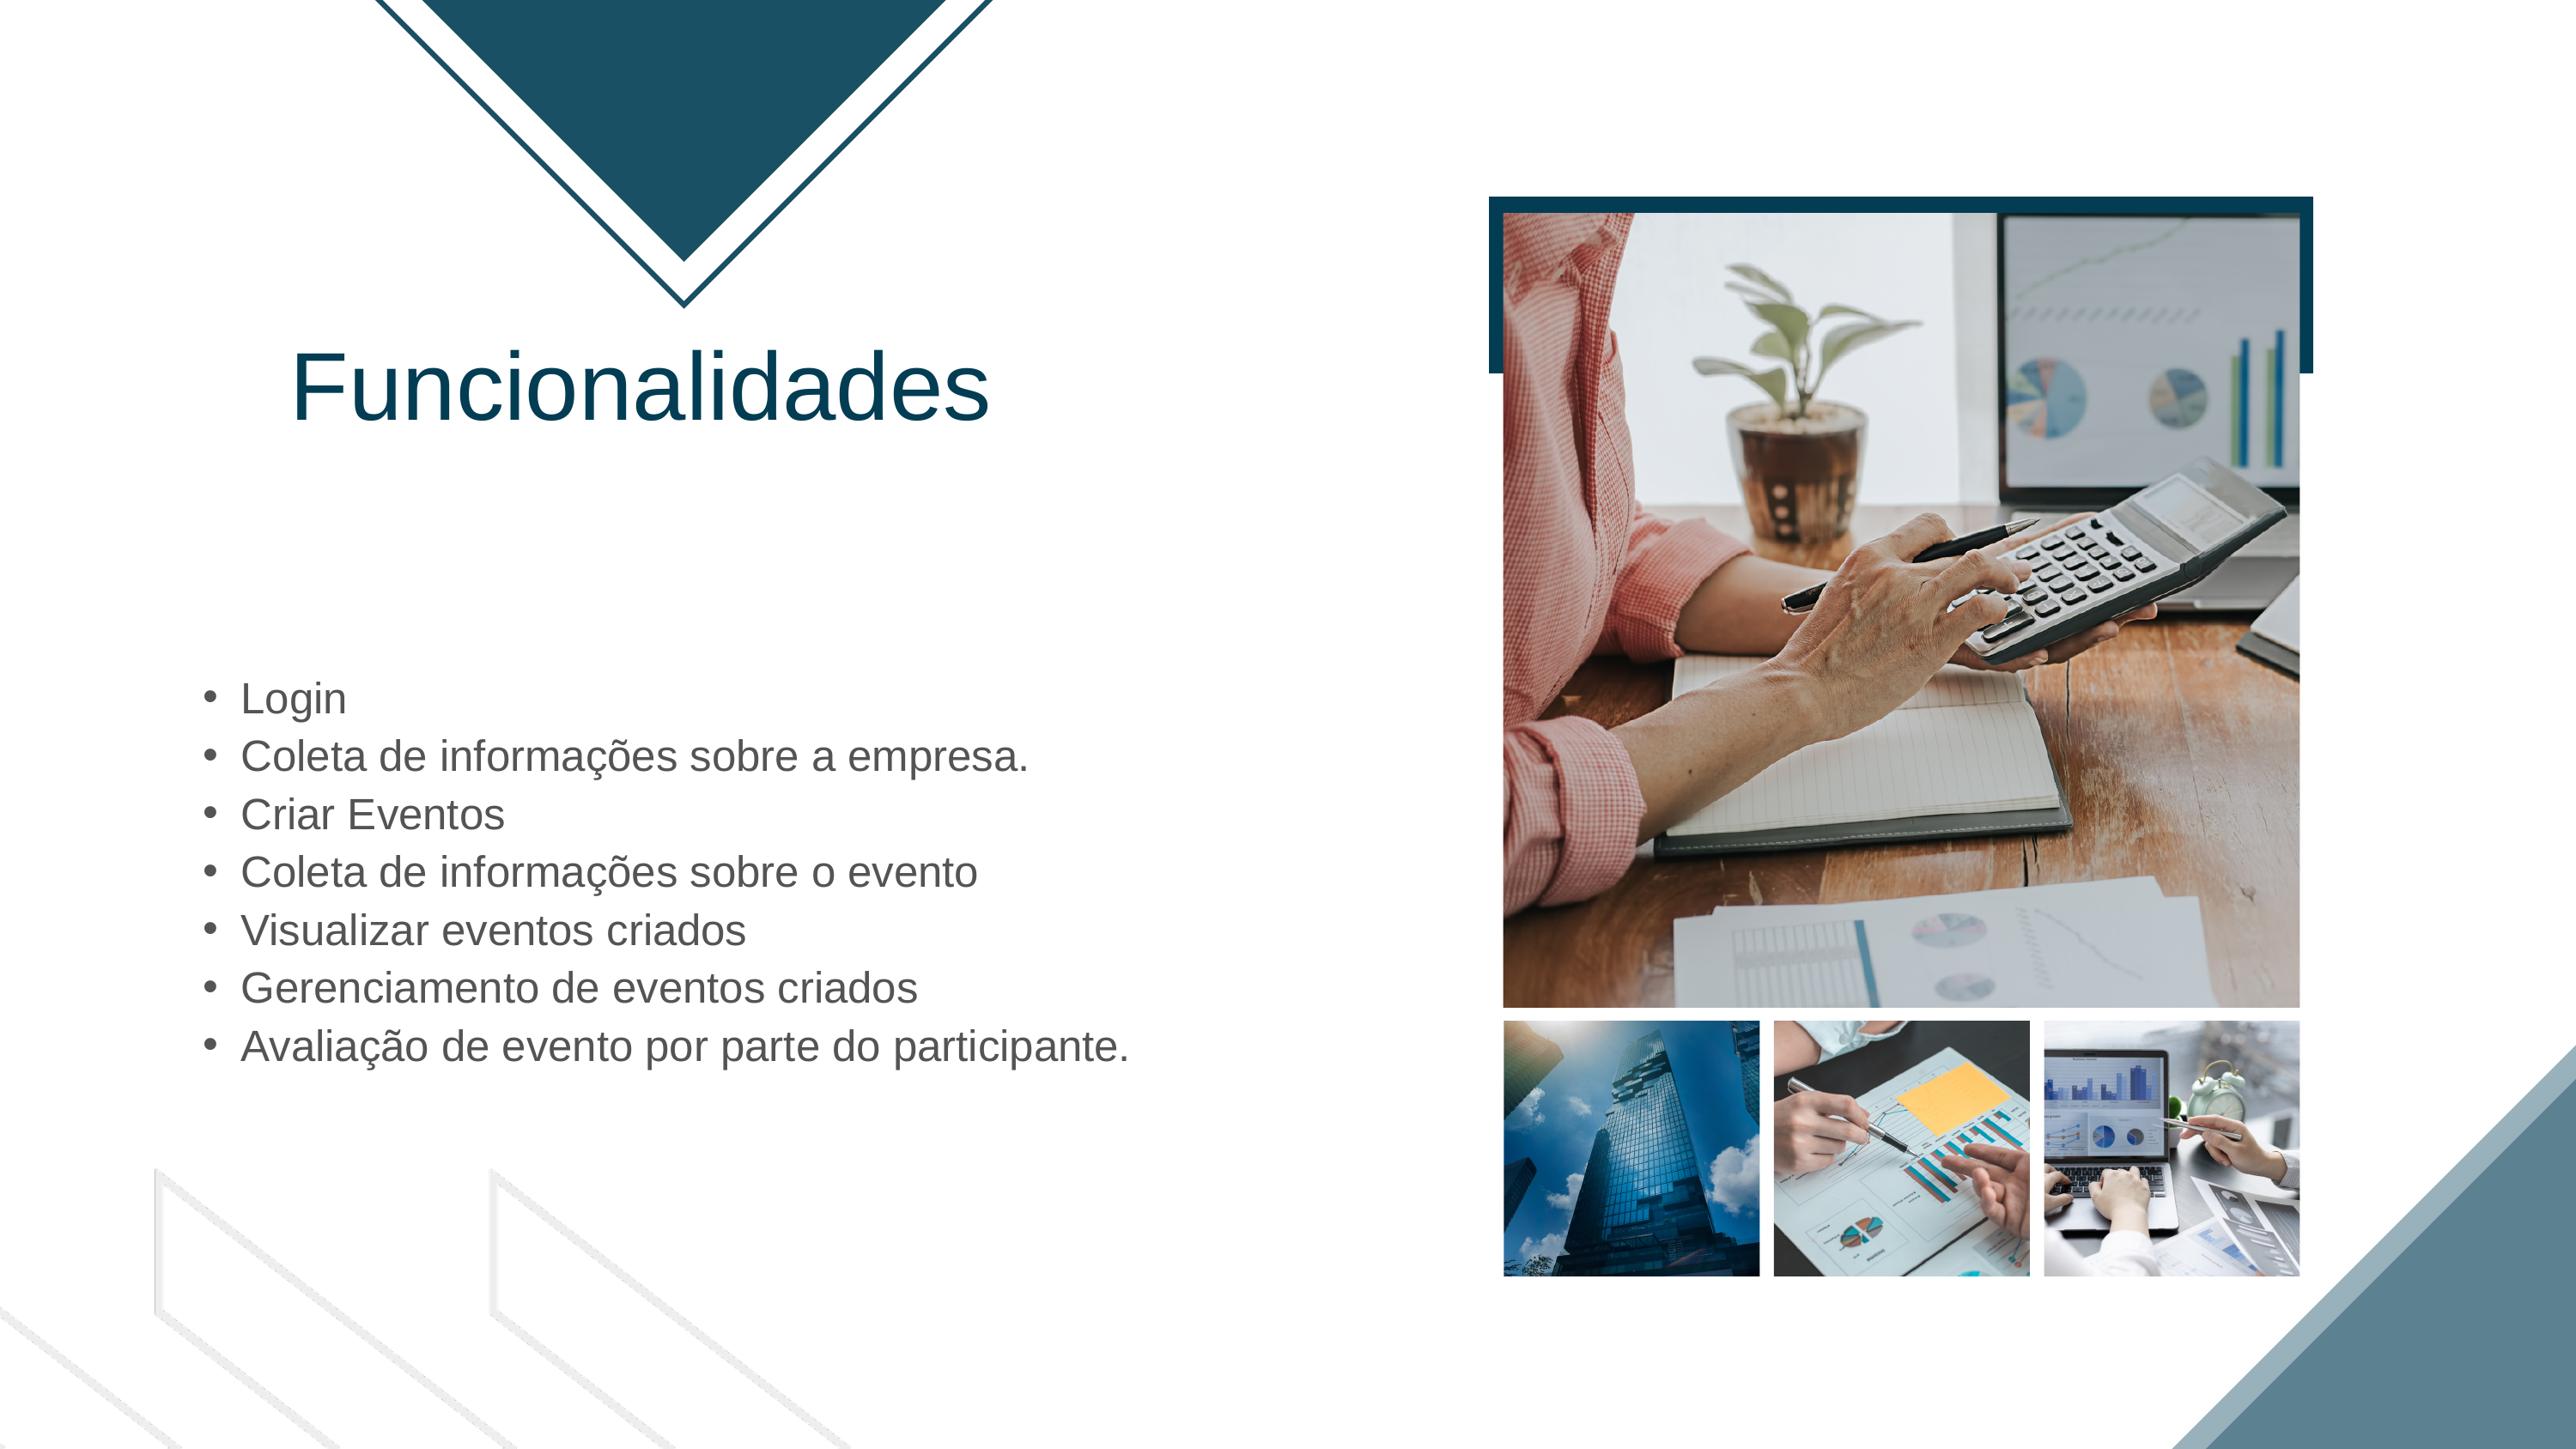

Funcionalidades

Login
Coleta de informações sobre a empresa.
Criar Eventos
Coleta de informações sobre o evento
Visualizar eventos criados
Gerenciamento de eventos criados
Avaliação de evento por parte do participante.